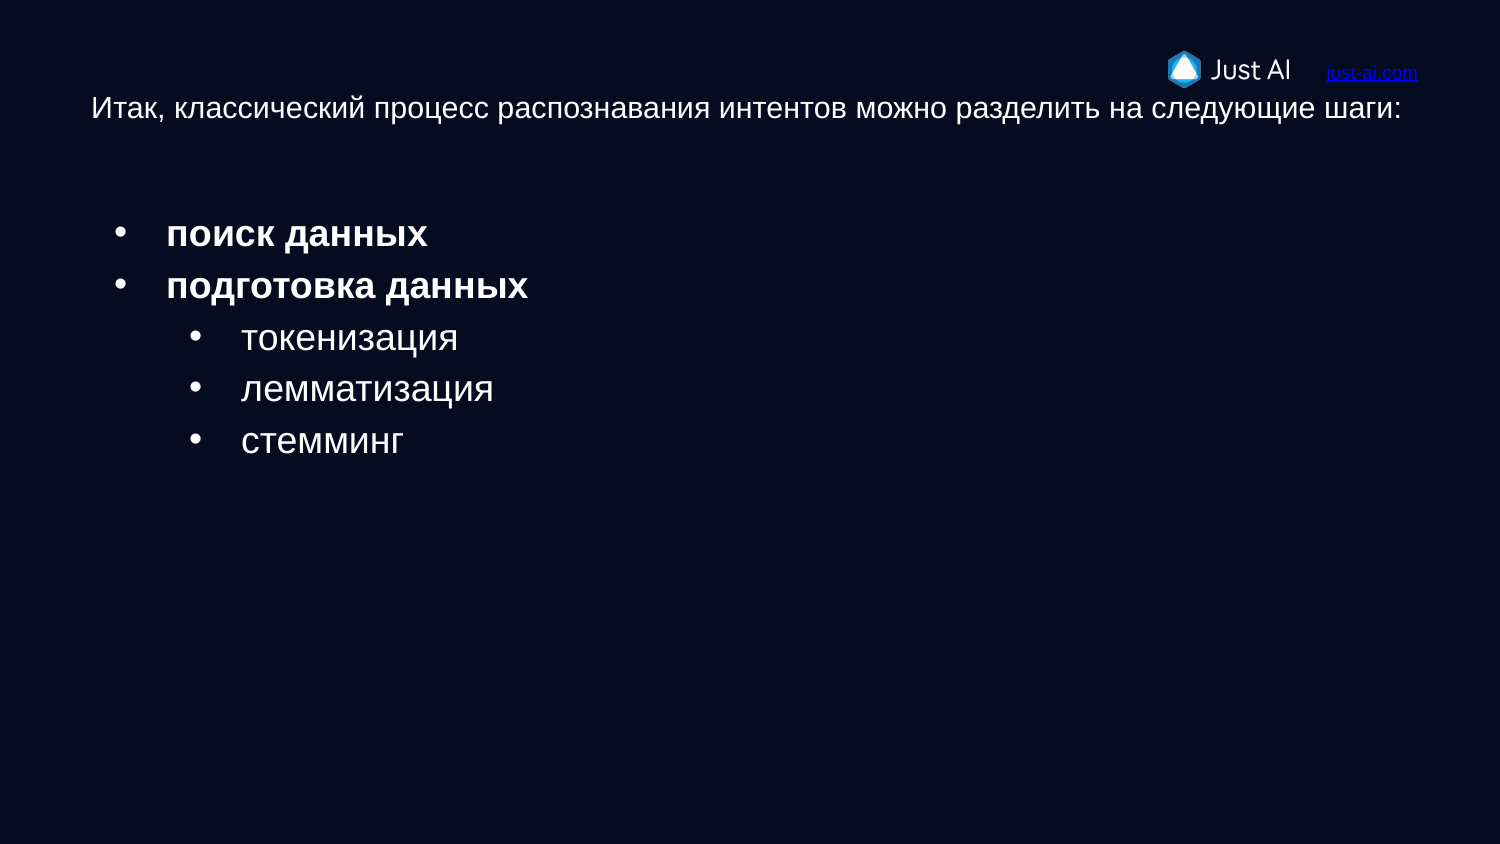

# Итак, классический процесс распознавания интентов можно разделить на следующие шаги:
поиск данных
подготовка данных
токенизация
лемматизация
стемминг